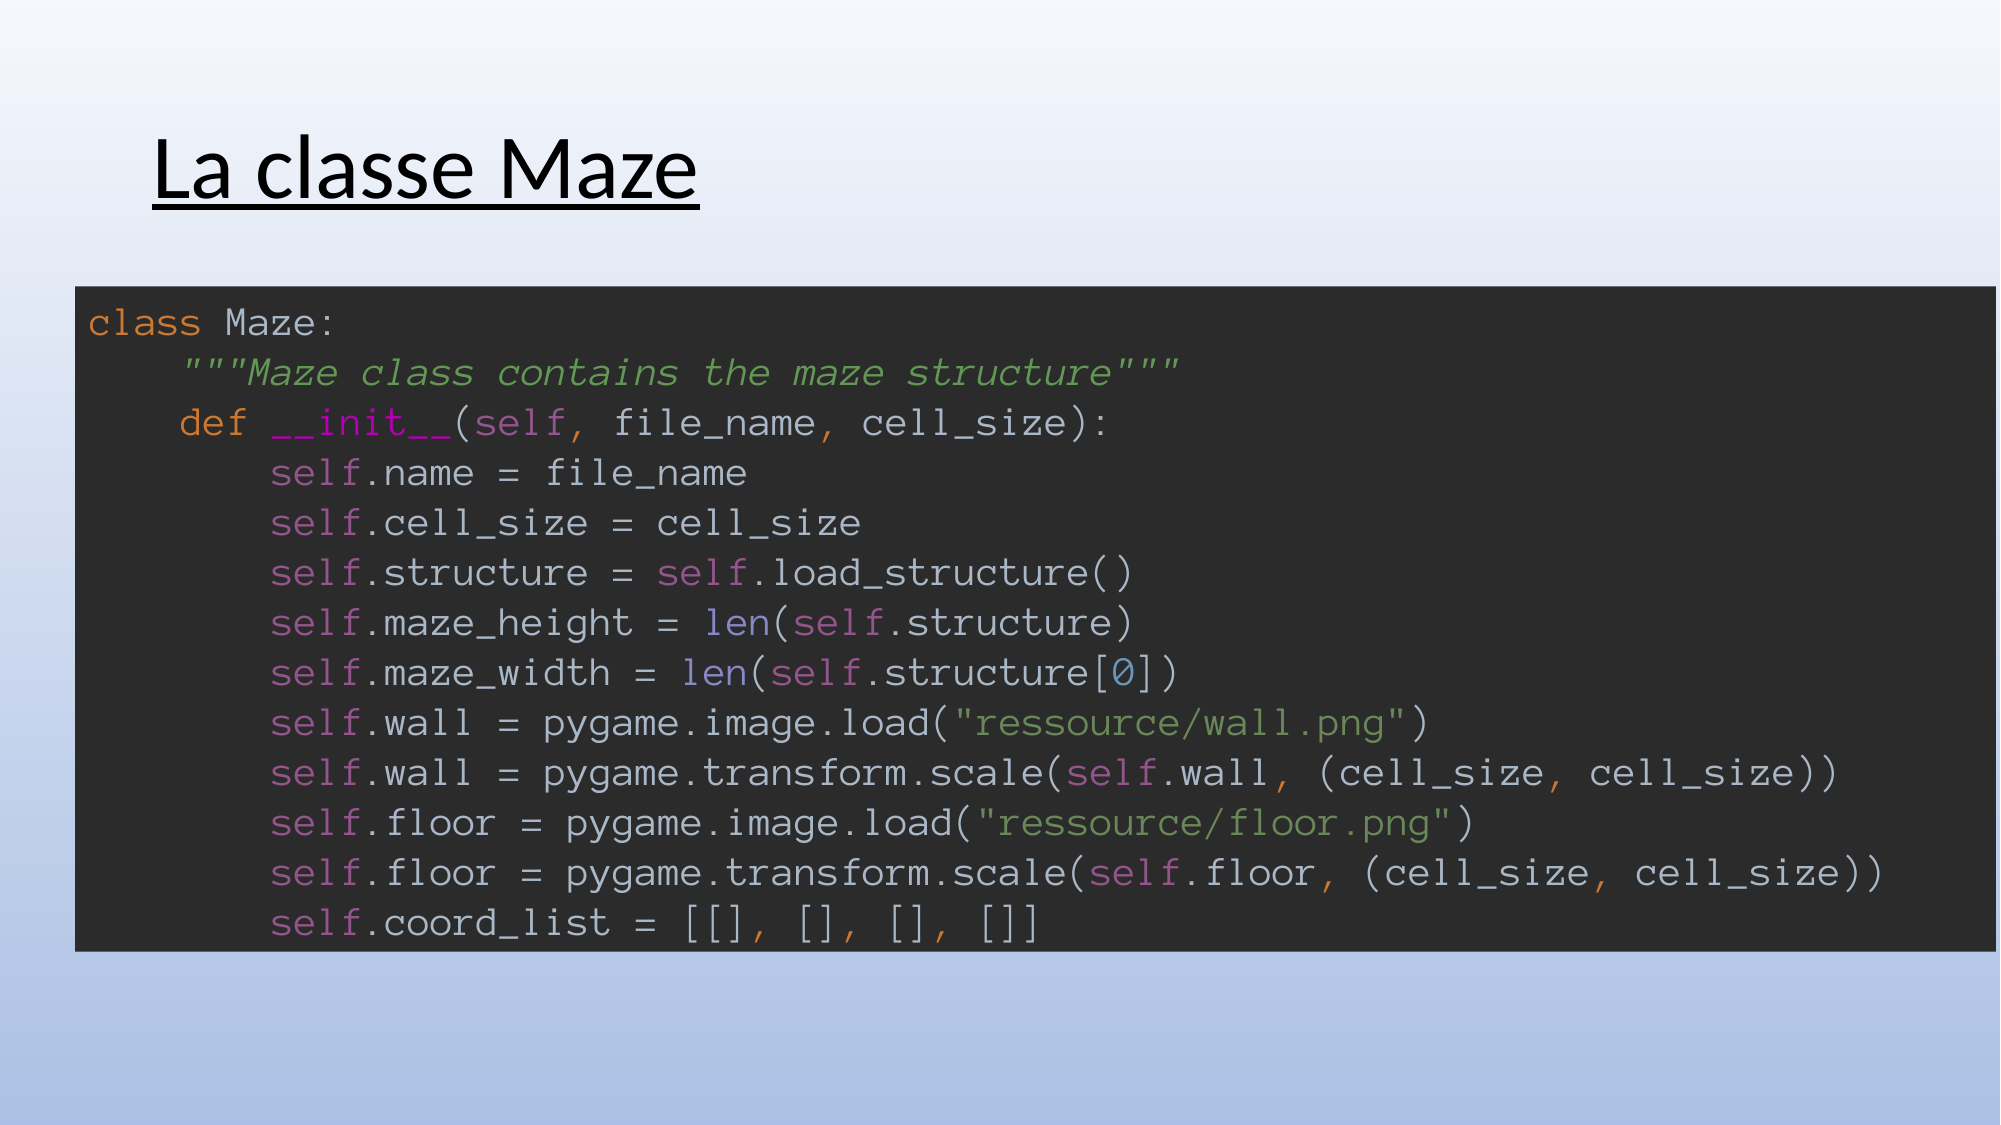

# La classe Maze
class Maze:
    """Maze class contains the maze structure"""
    def __init__(self, file_name, cell_size):
        self.name = file_name
        self.cell_size = cell_size
        self.structure = self.load_structure()
        self.maze_height = len(self.structure)
        self.maze_width = len(self.structure[0])
        self.wall = pygame.image.load("ressource/wall.png")
        self.wall = pygame.transform.scale(self.wall, (cell_size, cell_size))
        self.floor = pygame.image.load("ressource/floor.png")
        self.floor = pygame.transform.scale(self.floor, (cell_size, cell_size))
        self.coord_list = [[], [], [], []]